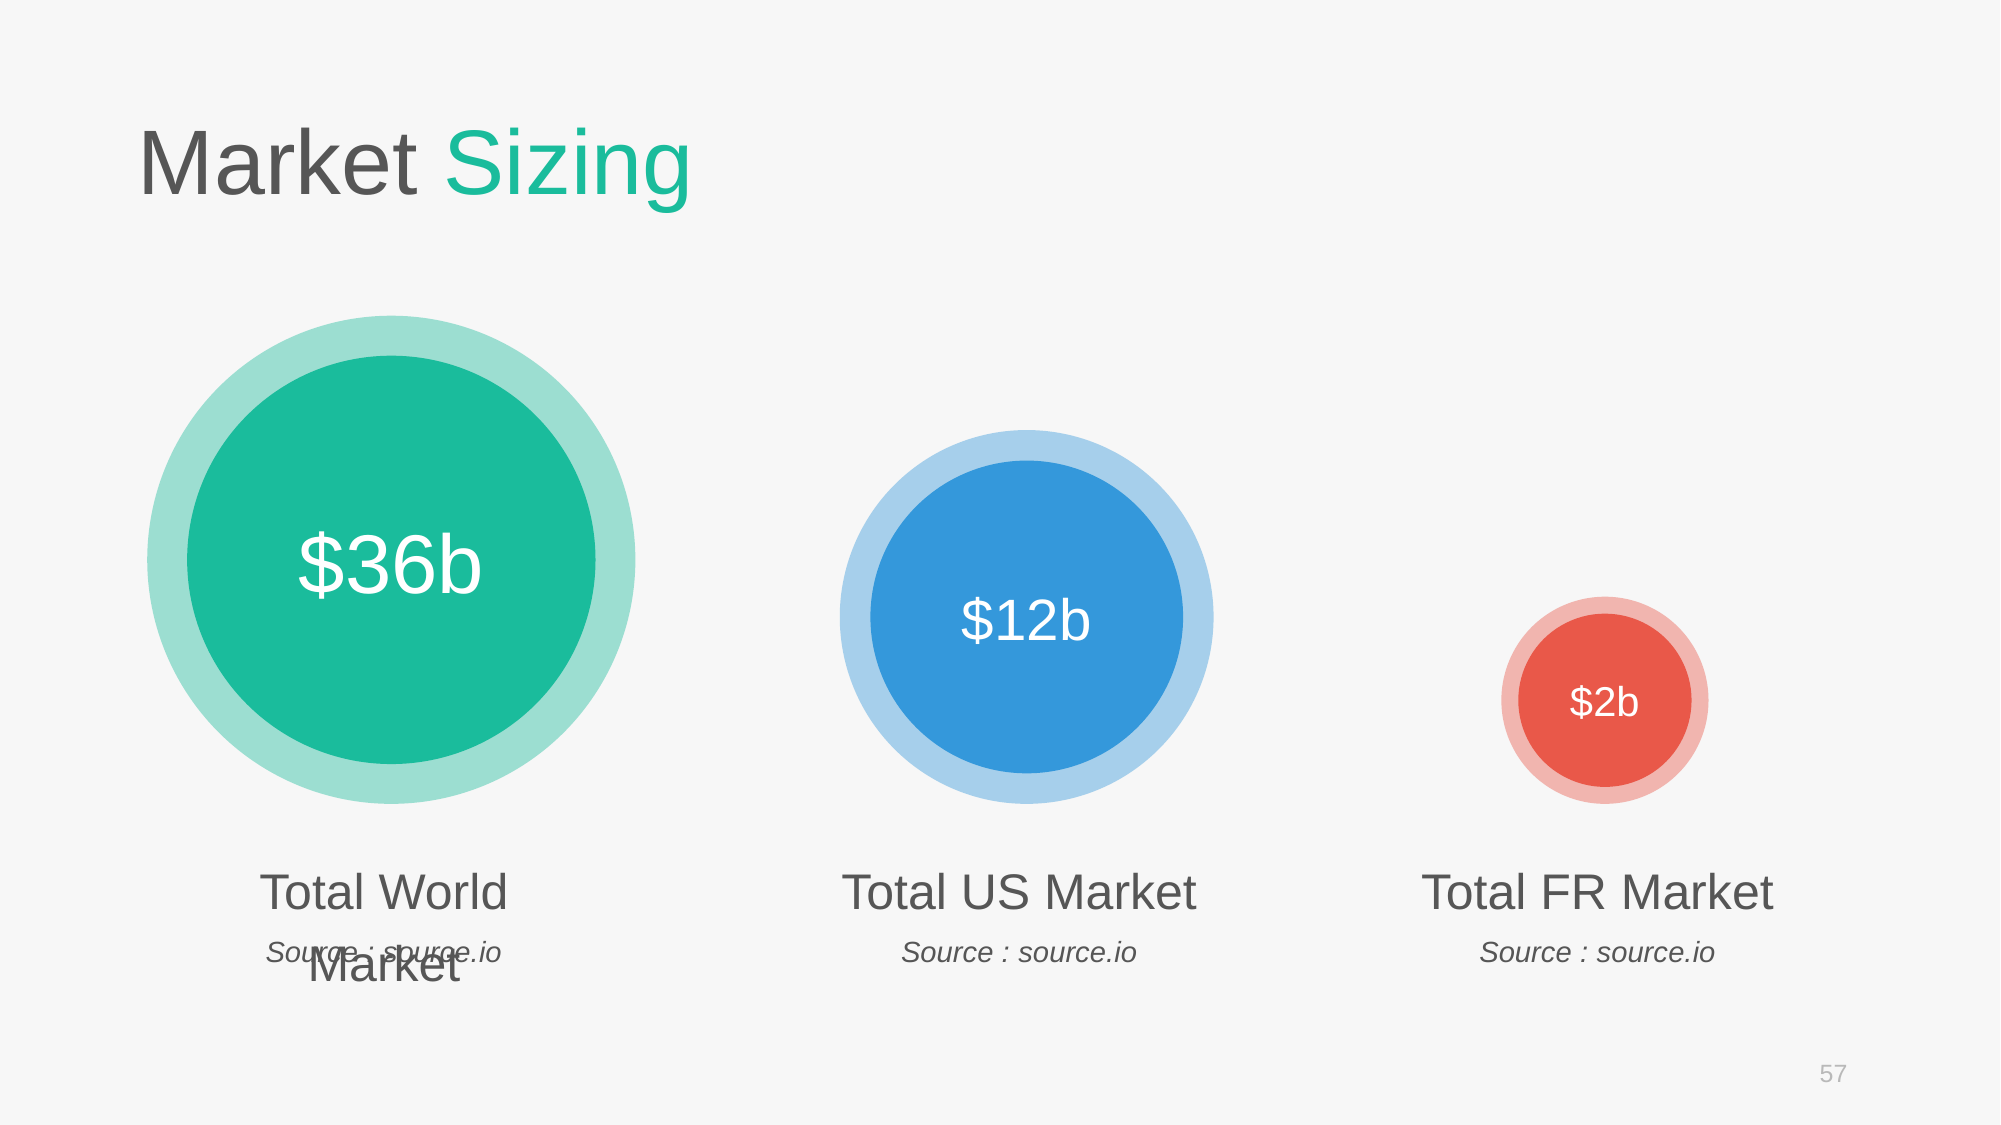

Market Sizing

$36b

$12b

$2b
Total World Market
Total US Market
Total FR Market
Source : source.io
Source : source.io
Source : source.io
57